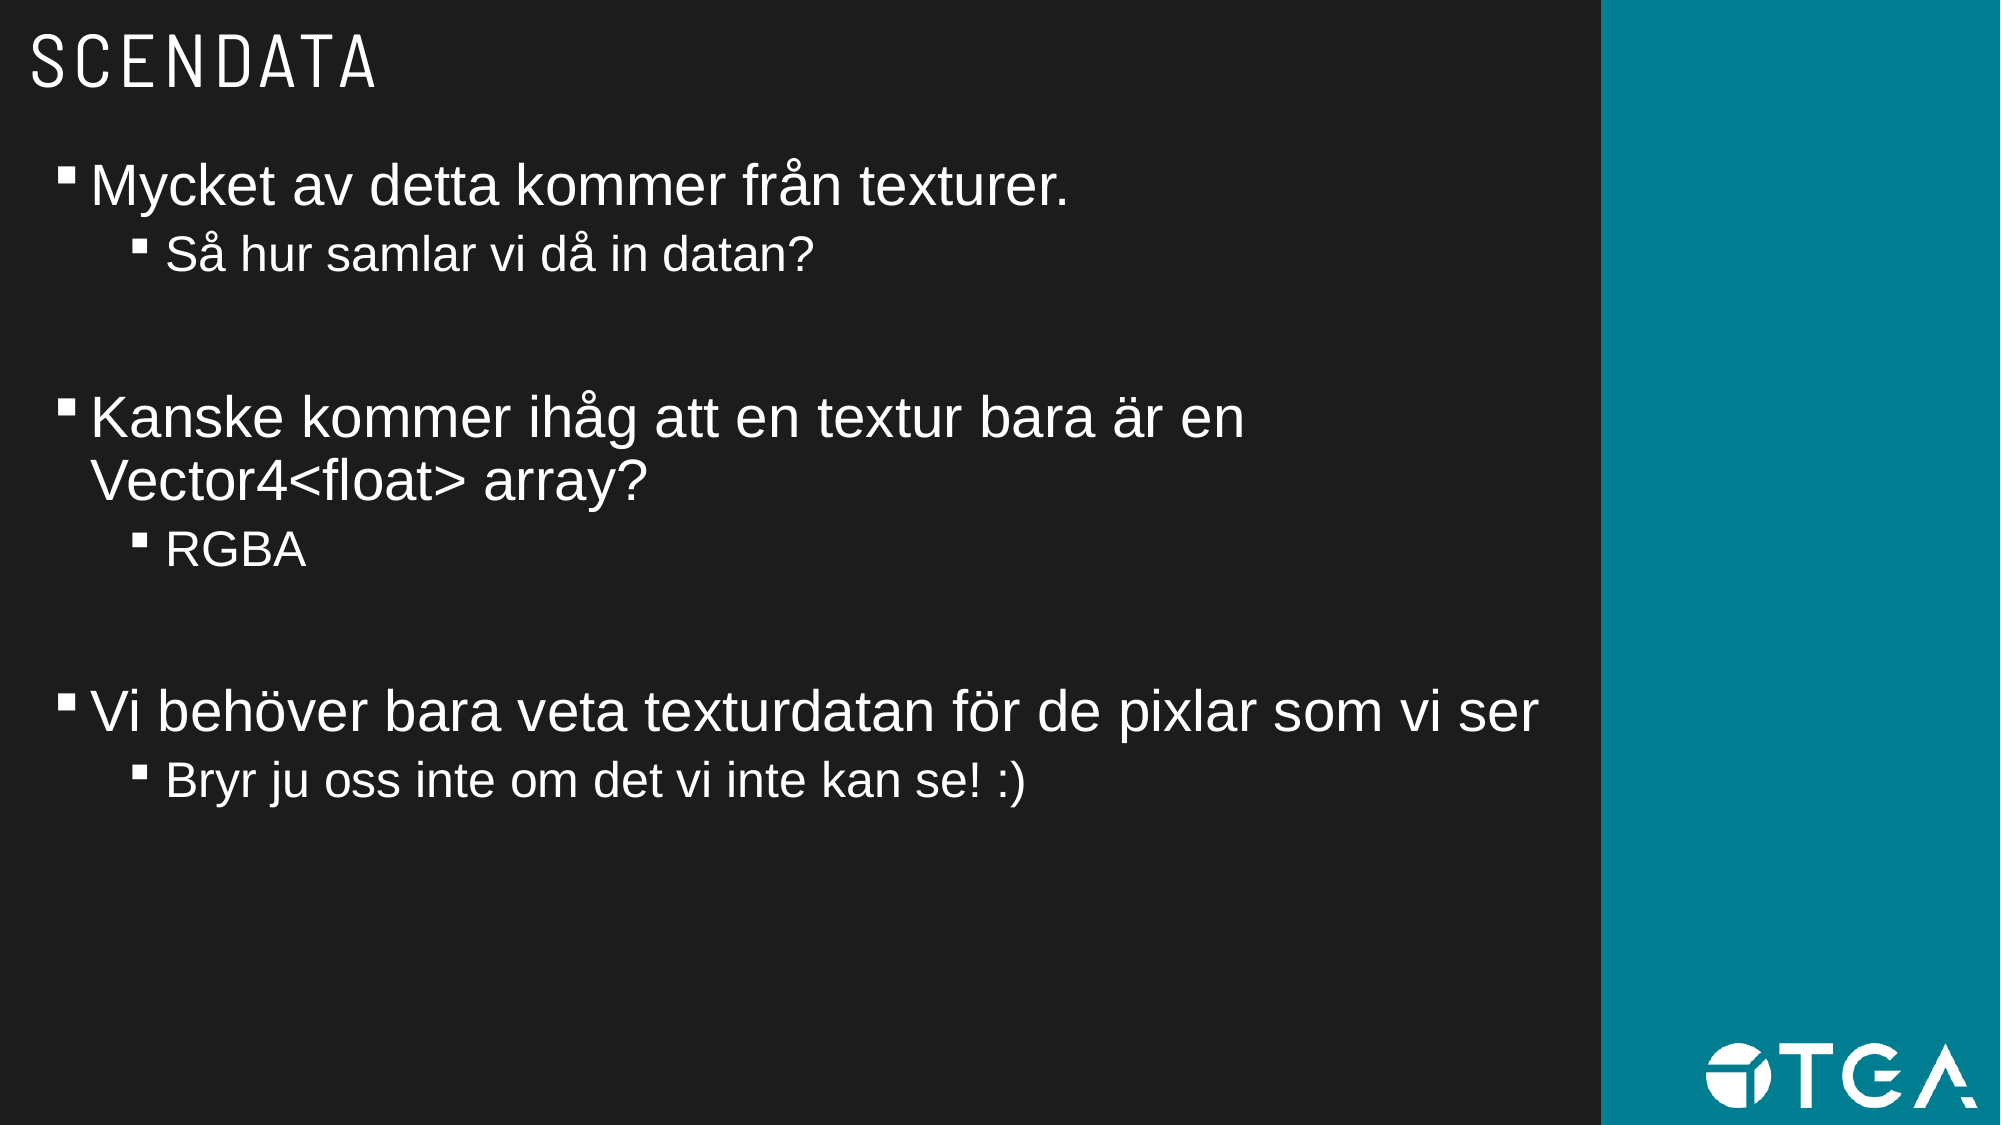

# SCENDATA
Mycket av detta kommer från texturer.
Så hur samlar vi då in datan?

Kanske kommer ihåg att en textur bara är en Vector4<float> array?
RGBA

Vi behöver bara veta texturdatan för de pixlar som vi ser
Bryr ju oss inte om det vi inte kan se! :)